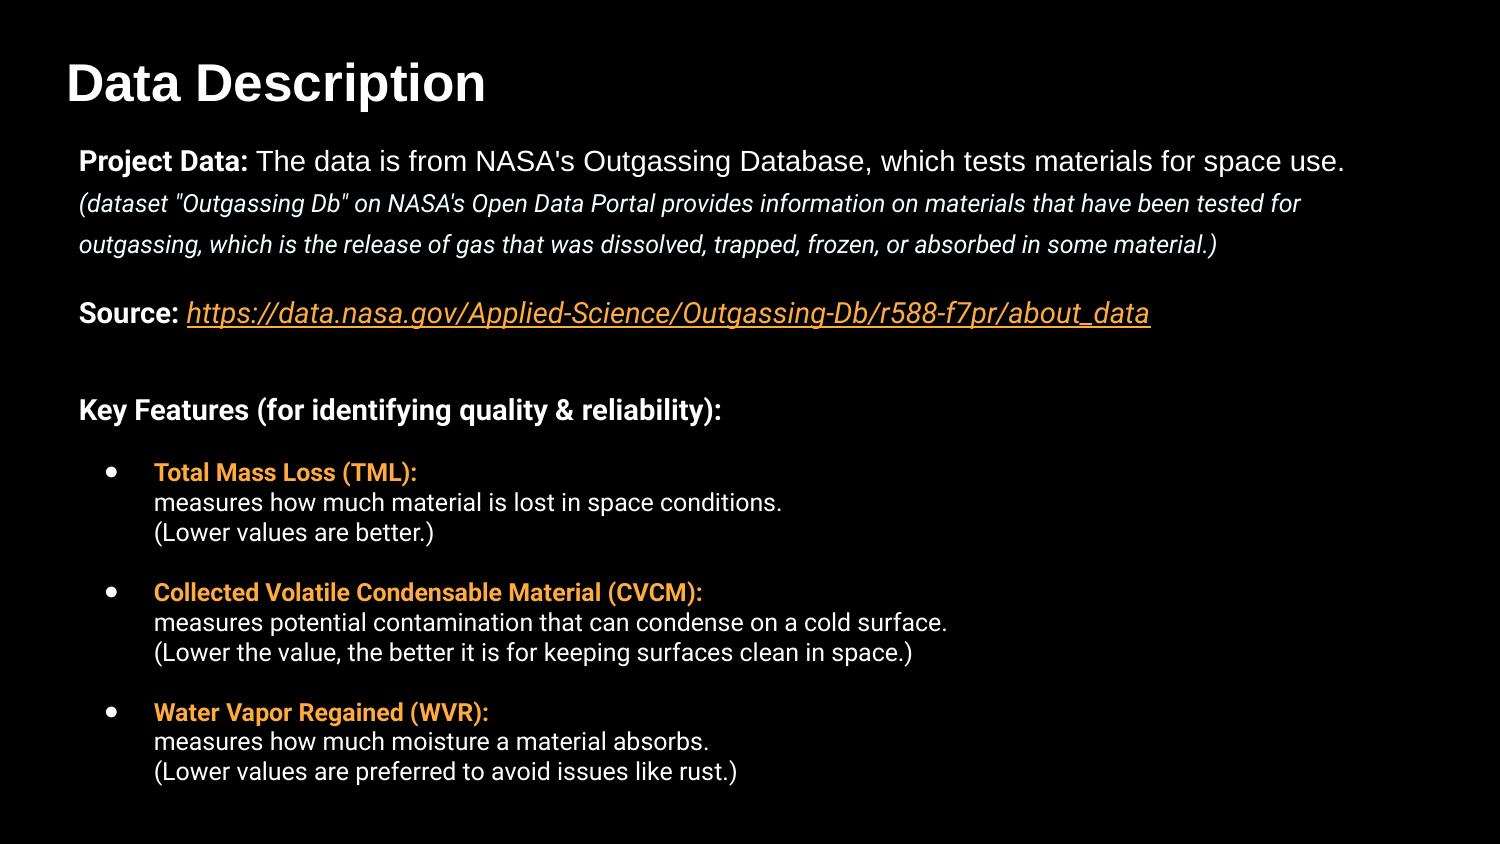

# Data Description
Project Data: The data is from NASA's Outgassing Database, which tests materials for space use.
(dataset "Outgassing Db" on NASA's Open Data Portal provides information on materials that have been tested for outgassing, which is the release of gas that was dissolved, trapped, frozen, or absorbed in some material.)

Source: https://data.nasa.gov/Applied-Science/Outgassing-Db/r588-f7pr/about_data
Key Features (for identifying quality & reliability):

Total Mass Loss (TML):
measures how much material is lost in space conditions.
(Lower values are better.)

Collected Volatile Condensable Material (CVCM):
measures potential contamination that can condense on a cold surface.
(Lower the value, the better it is for keeping surfaces clean in space.)

Water Vapor Regained (WVR):
measures how much moisture a material absorbs.
(Lower values are preferred to avoid issues like rust.)